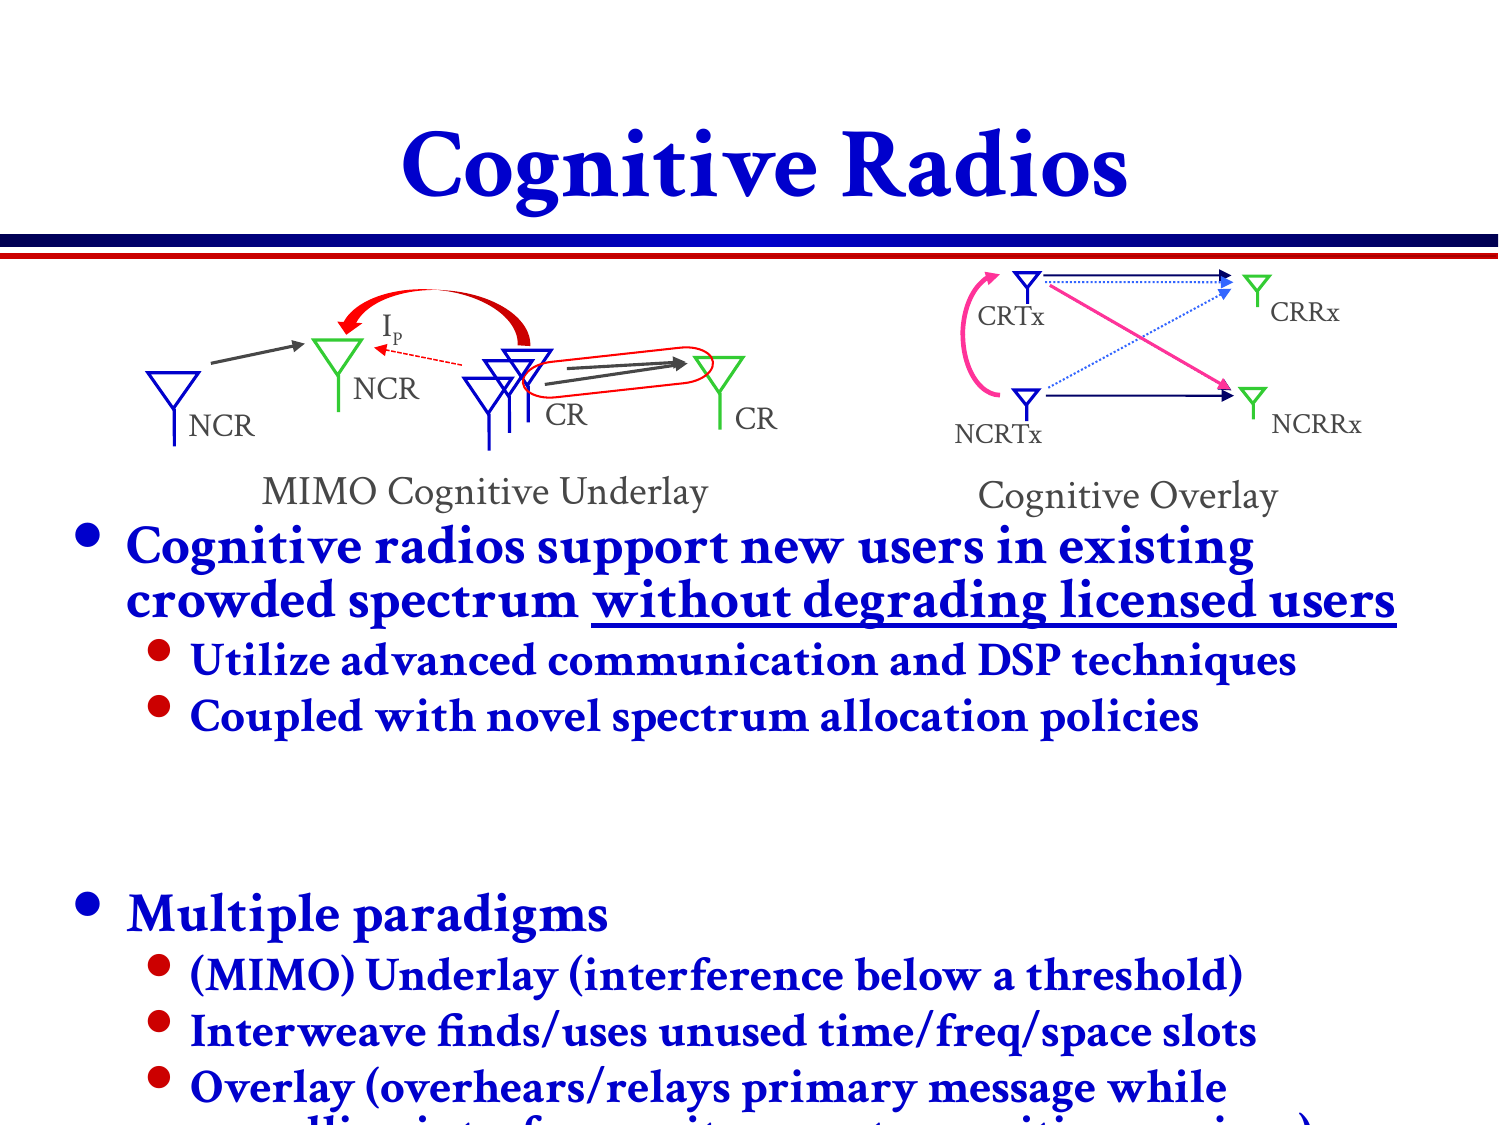

# Cognitive Radios

CRRx

CRTx

NCRRx
NCRTx

IP

CR
CR
NCR

NCR
MIMO Cognitive Underlay
Cognitive Overlay
Cognitive radios support new users in existing crowded spectrum without degrading licensed users
Utilize advanced communication and DSP techniques
Coupled with novel spectrum allocation policies

Multiple paradigms
(MIMO) Underlay (interference below a threshold)
Interweave finds/uses unused time/freq/space slots
Overlay (overhears/relays primary message while cancelling interference it causes to cognitive receiver)